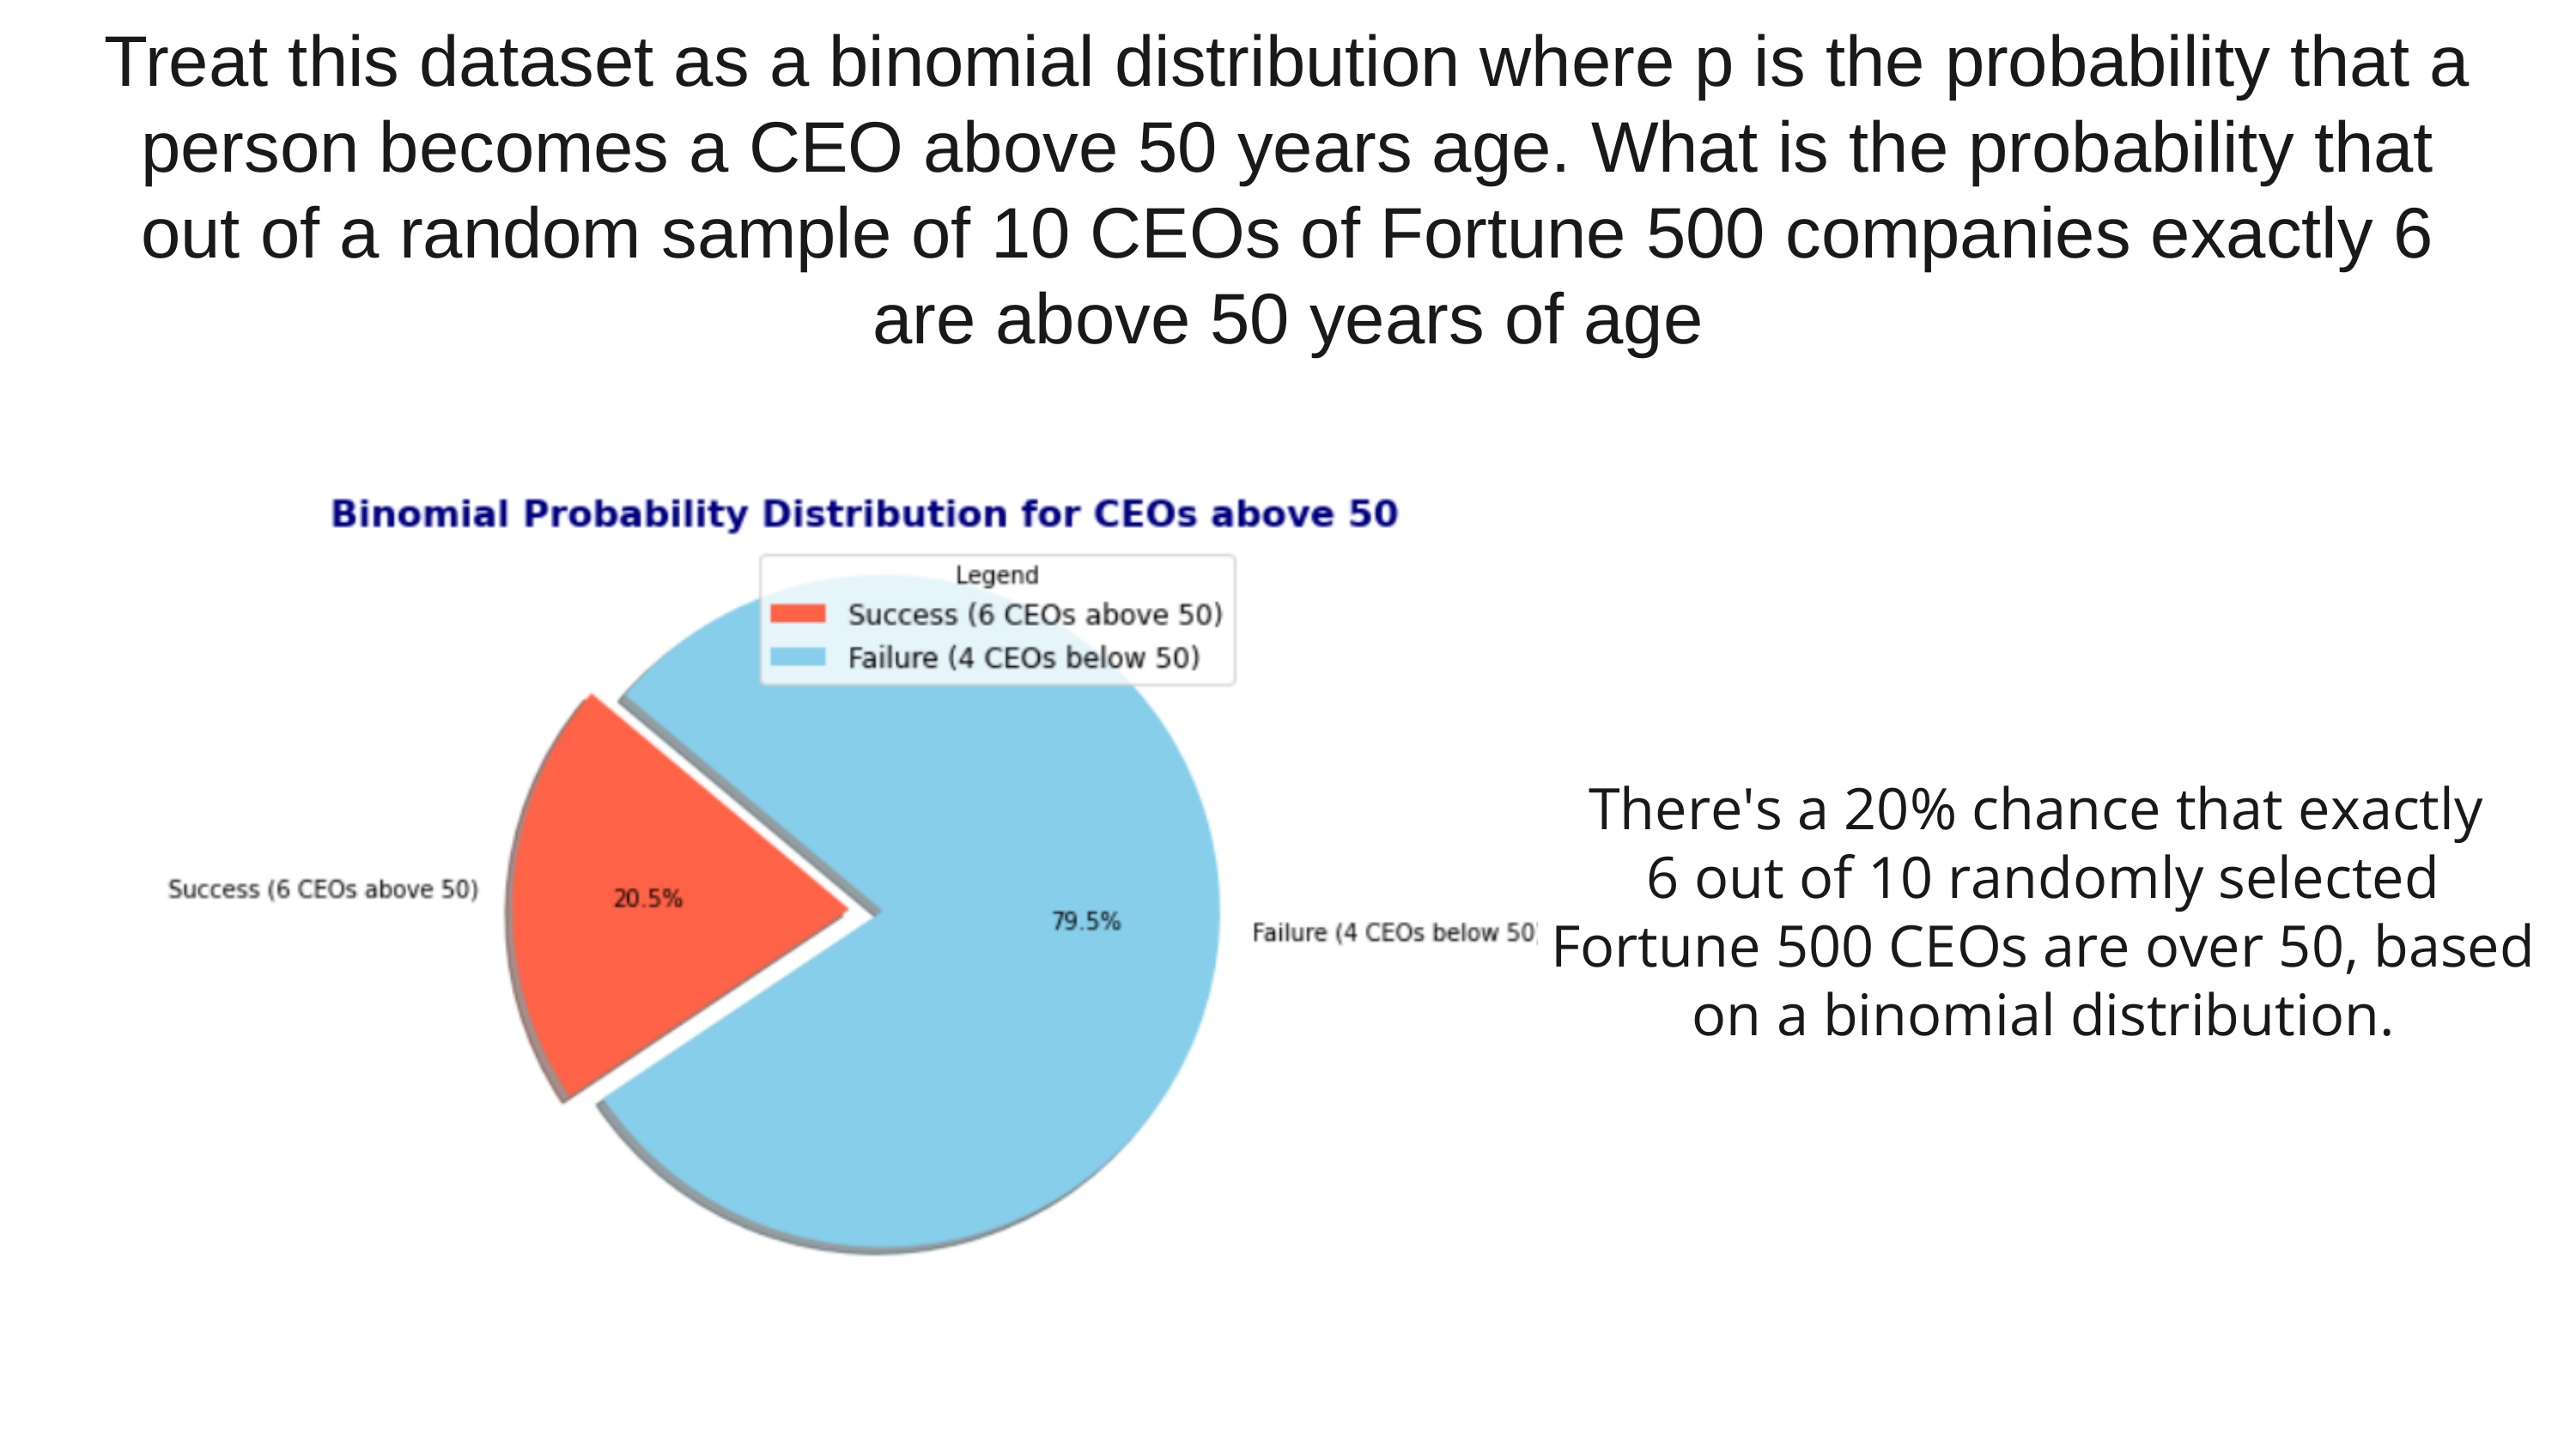

Treat this dataset as a binomial distribution where p is the probability that a person becomes a CEO above 50 years age. What is the probability that out of a random sample of 10 CEOs of Fortune 500 companies exactly 6 are above 50 years of age

There's a 20% chance that exactly
6 out of 10 randomly selected Fortune 500 CEOs are over 50, based on a binomial distribution.